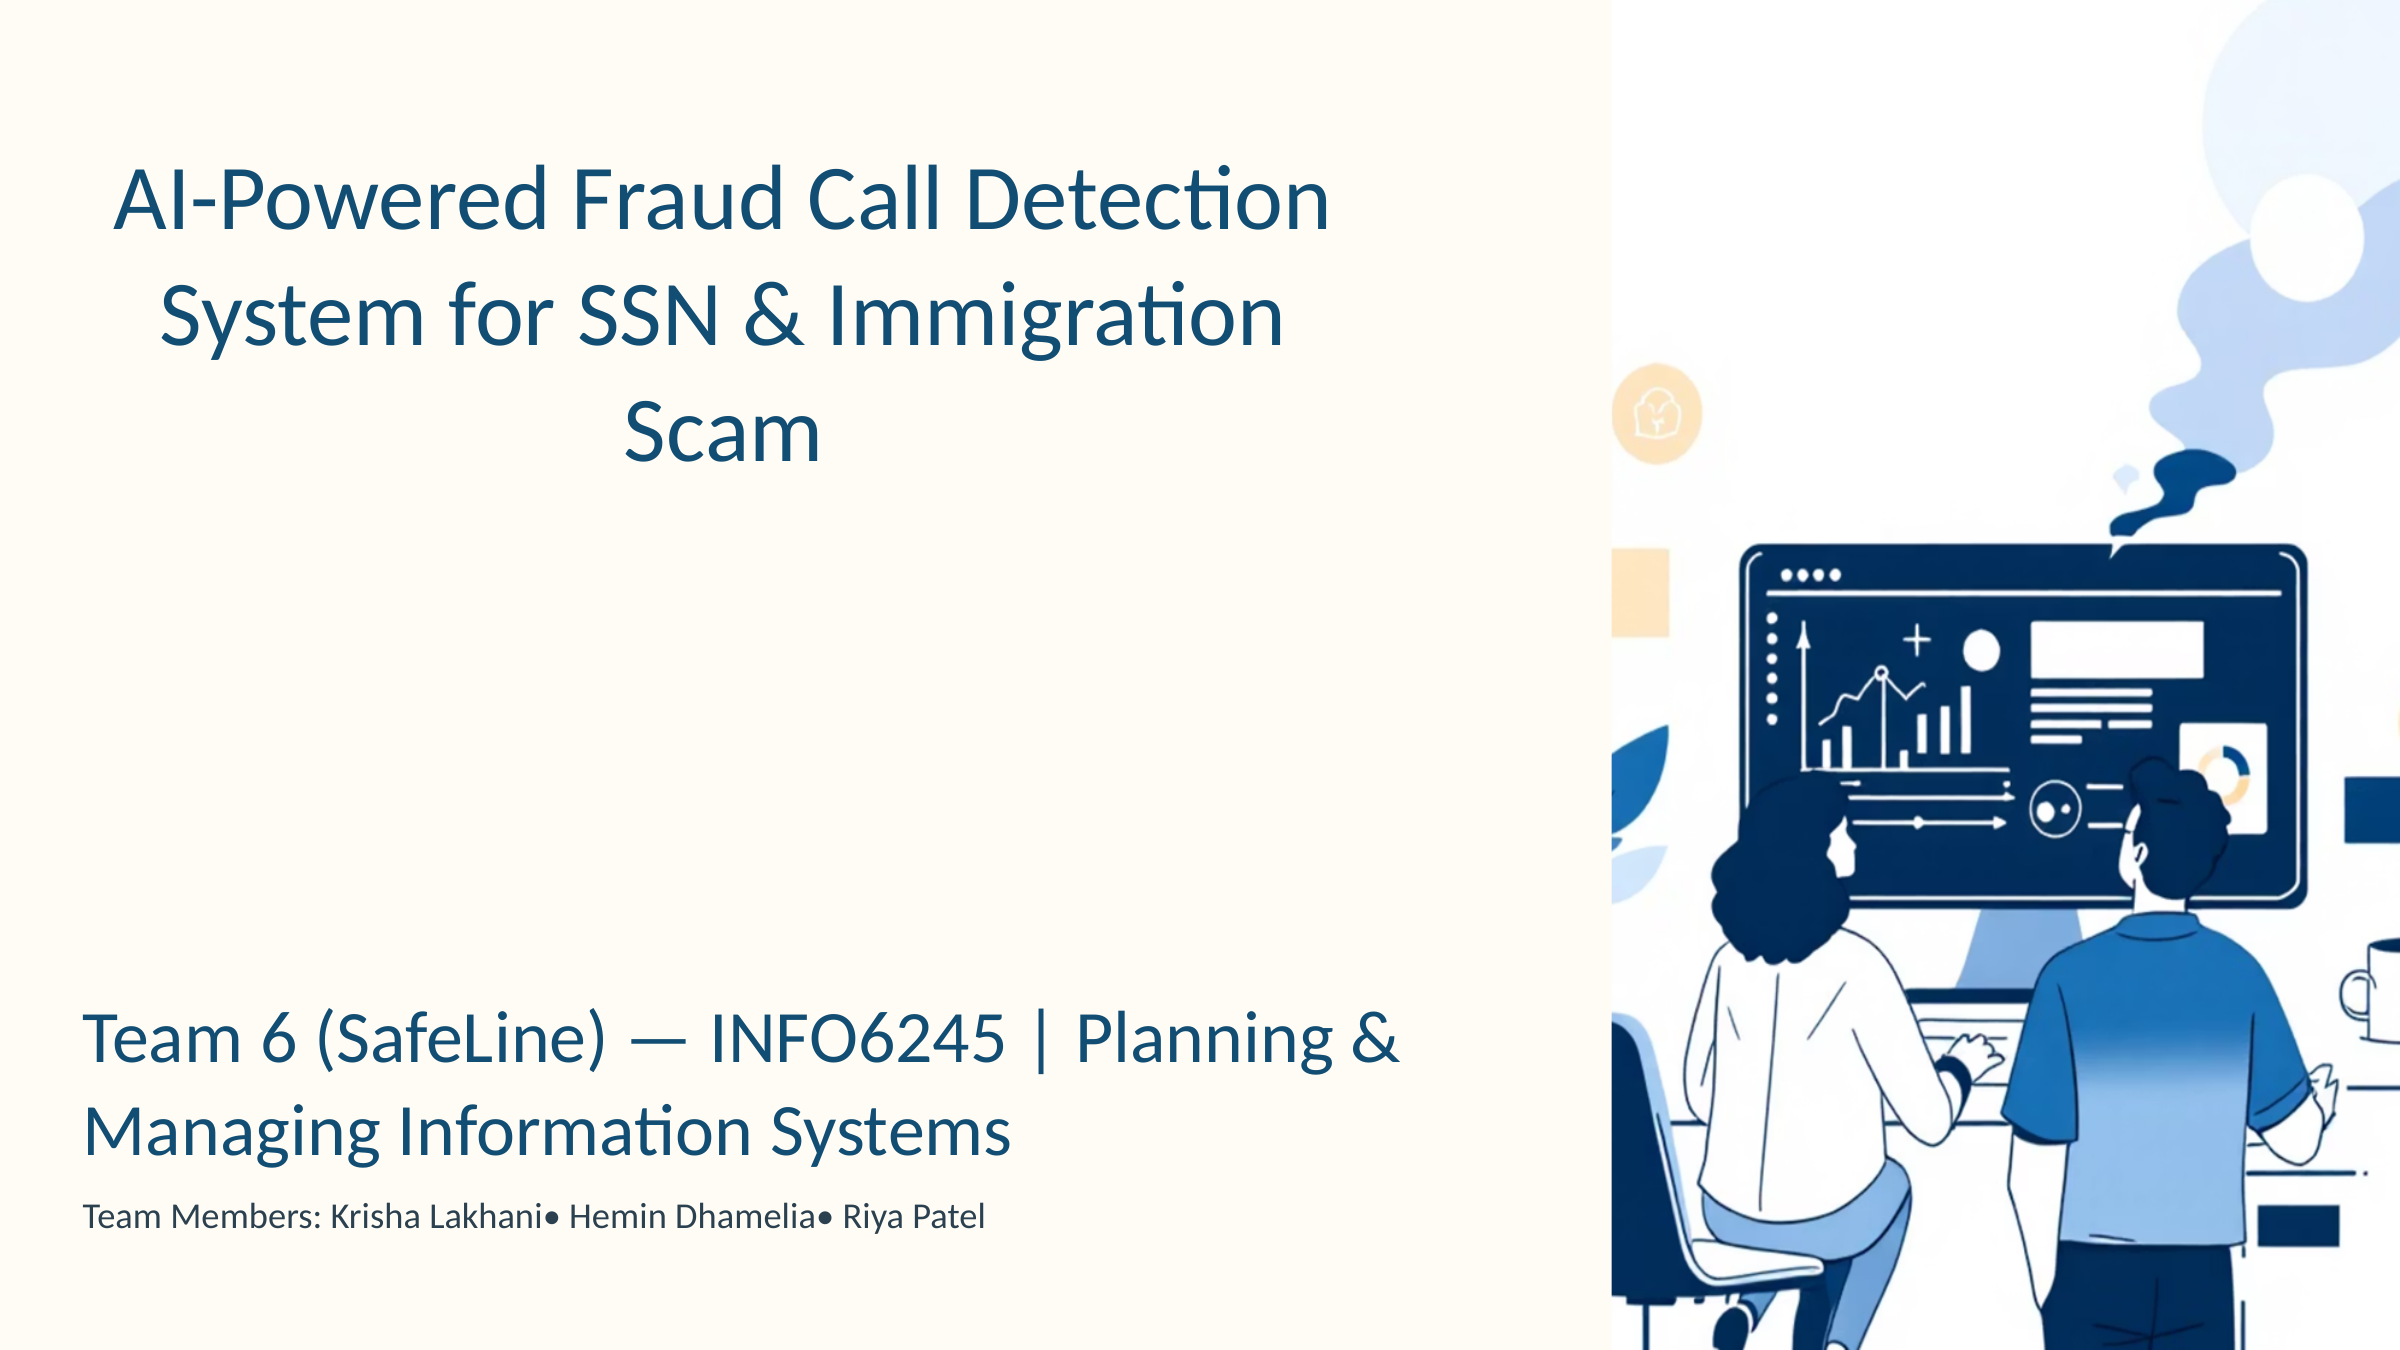

AI-Powered Fraud Call Detection System for SSN & Immigration Scam
Team 6 (SafeLine) — INFO6245 | Planning & Managing Information Systems
Team Members: Krisha Lakhani• Hemin Dhamelia• Riya Patel